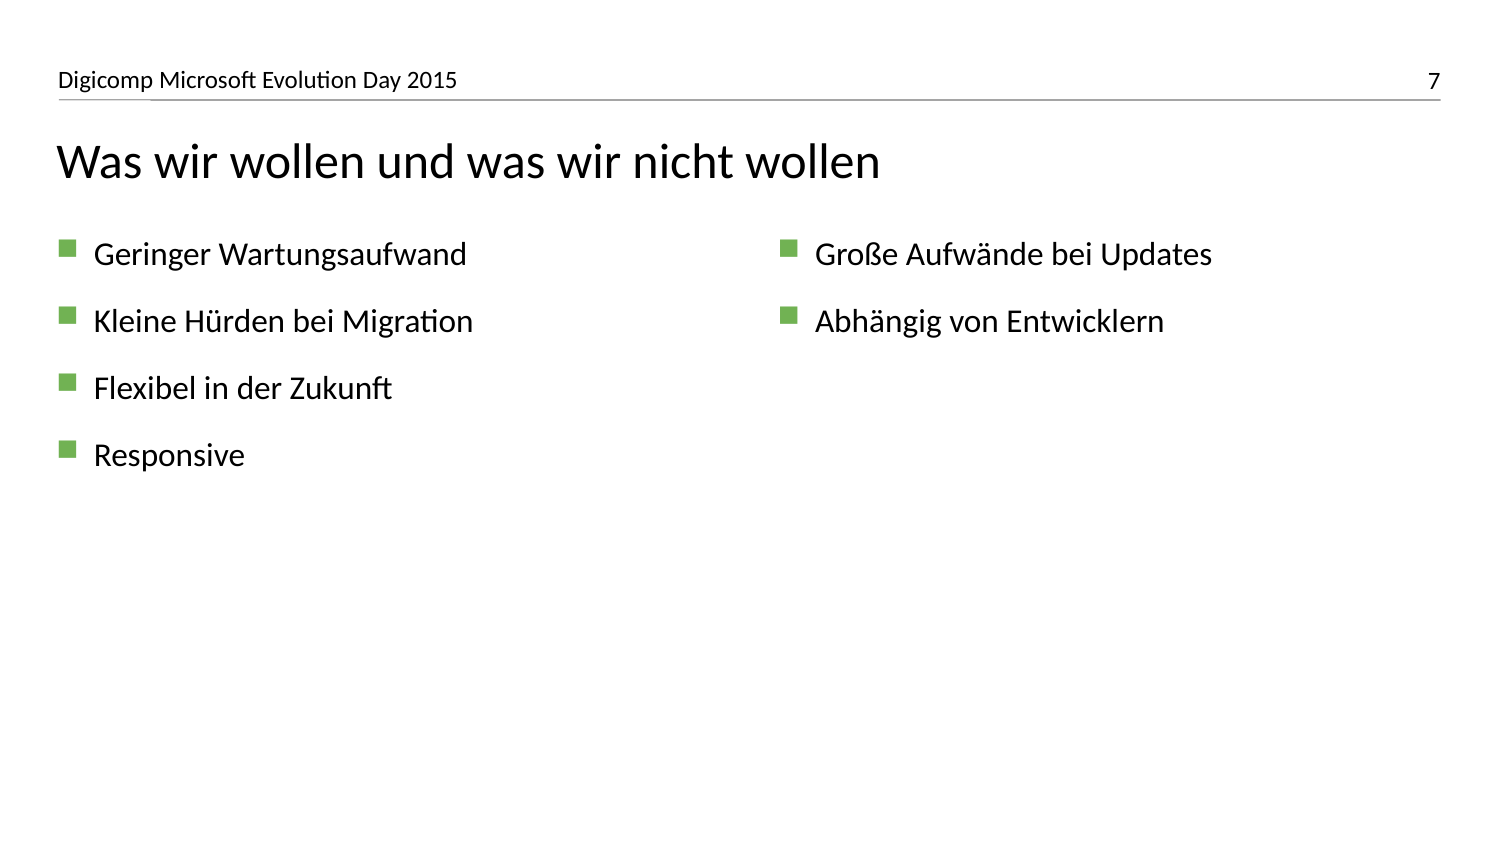

# Was wir wollen und was wir nicht wollen
Geringer Wartungsaufwand
Kleine Hürden bei Migration
Flexibel in der Zukunft
Responsive
Große Aufwände bei Updates
Abhängig von Entwicklern